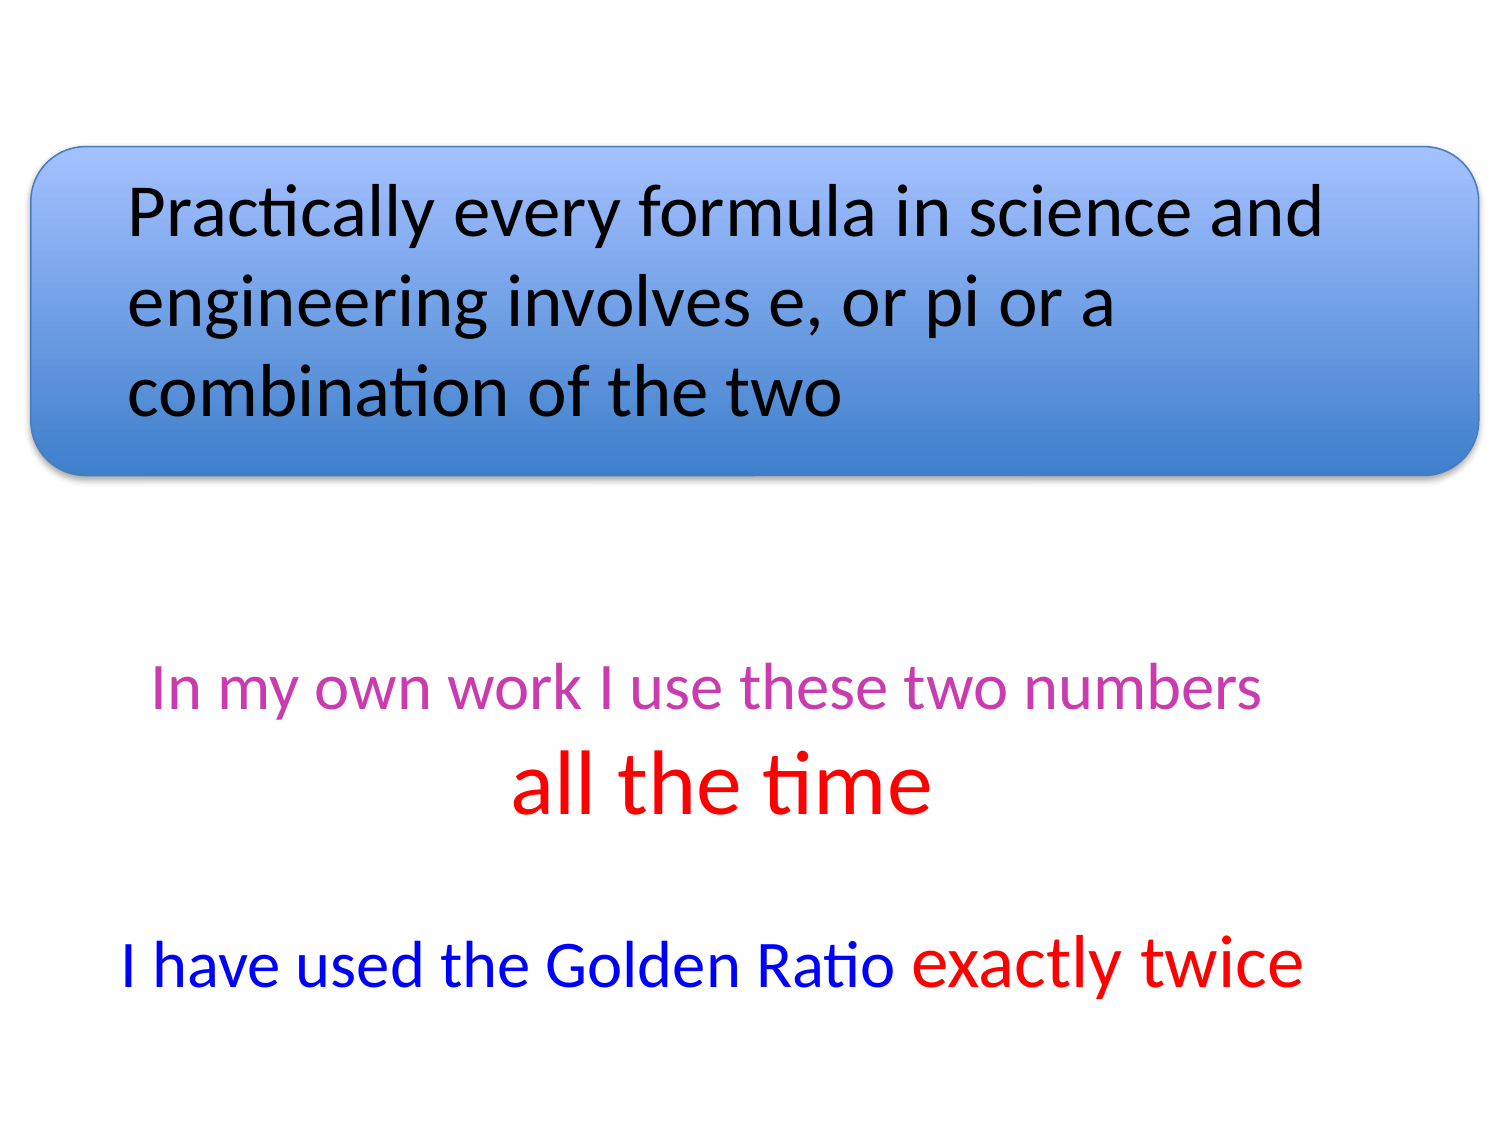

Practically every formula in science and  engineering involves e, or pi or a
combination of the two
       In my own work I use these two numbers
                               all the time

     I have used the Golden Ratio exactly twice